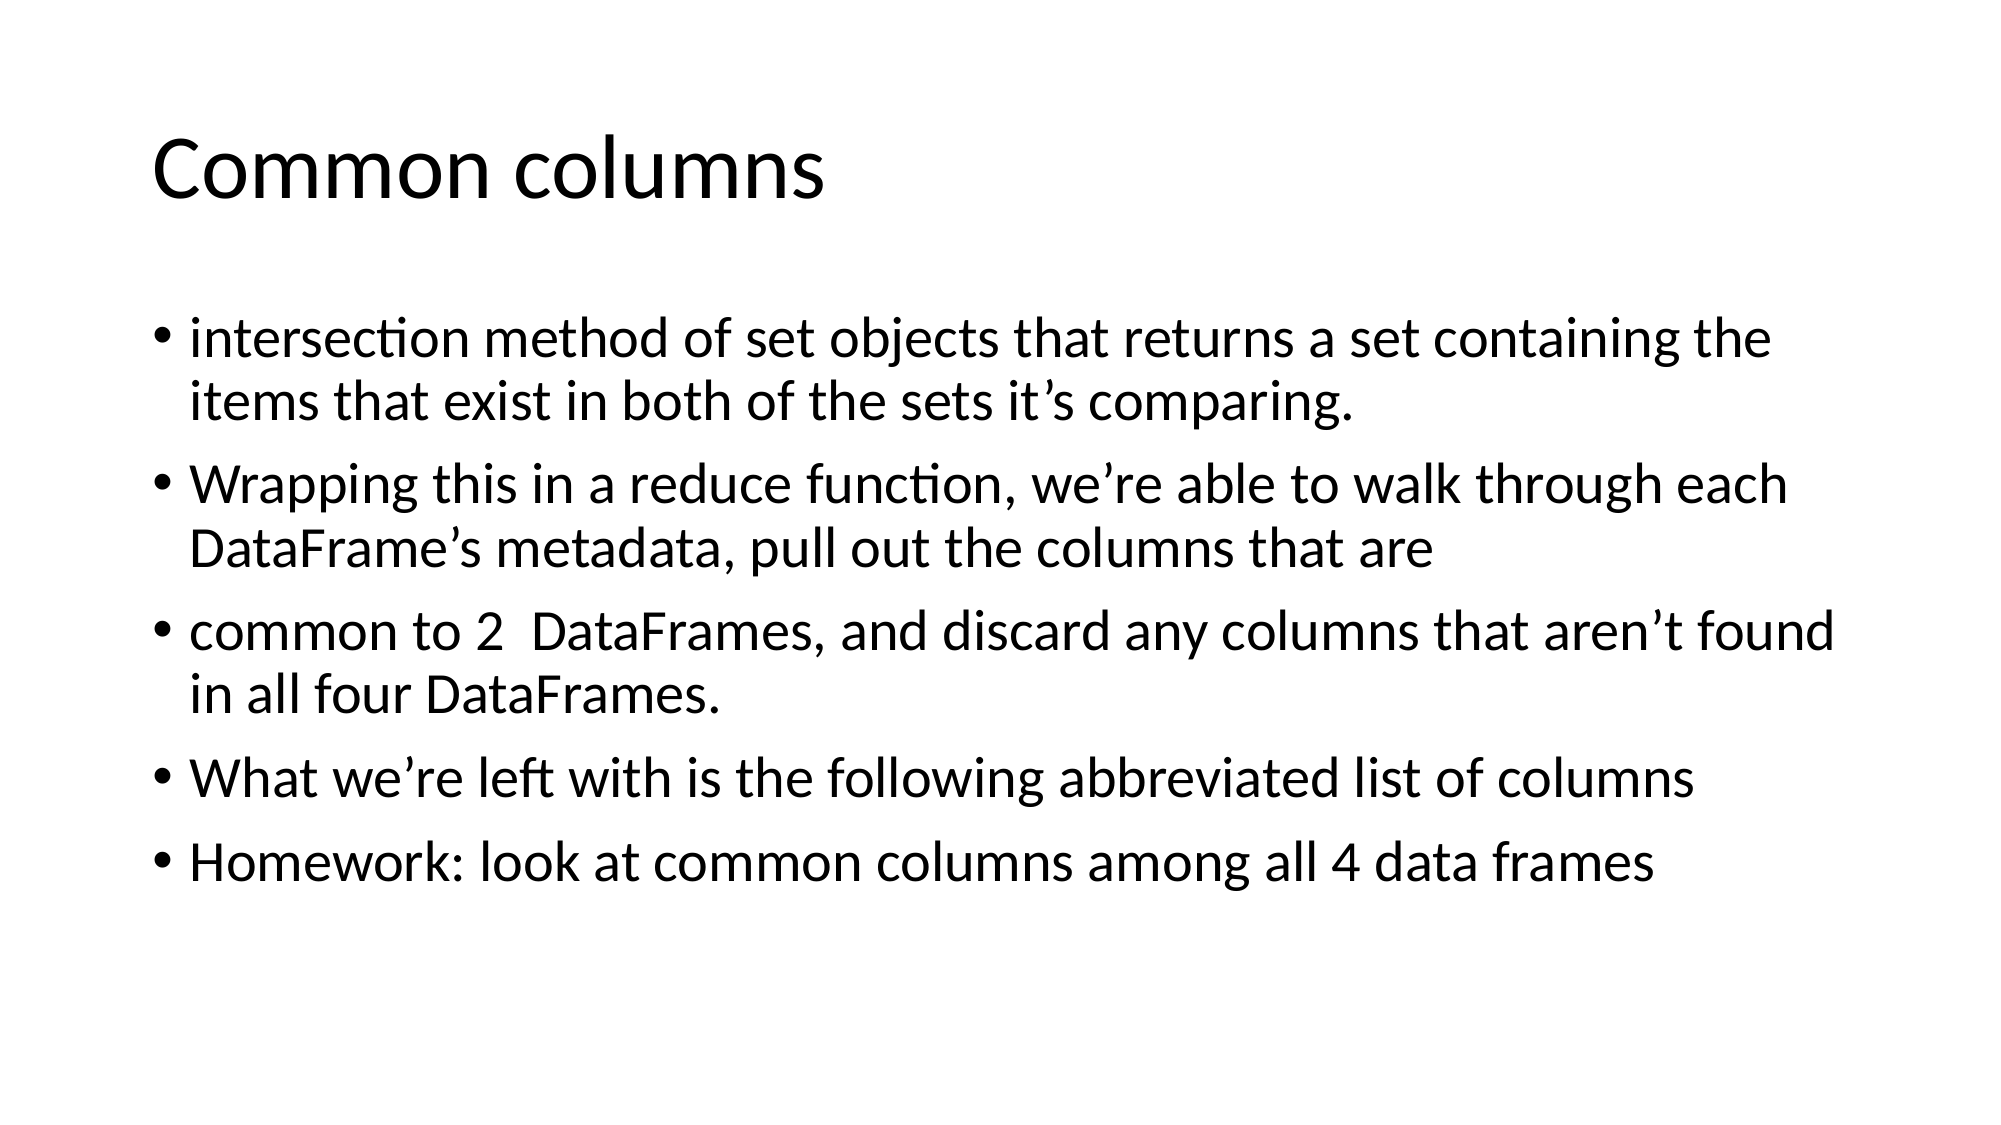

# Common columns
intersection method of set objects that returns a set containing the items that exist in both of the sets it’s comparing.
Wrapping this in a reduce function, we’re able to walk through each DataFrame’s metadata, pull out the columns that are
common to 2  DataFrames, and discard any columns that aren’t found in all four DataFrames.
What we’re left with is the following abbreviated list of columns
Homework: look at common columns among all 4 data frames